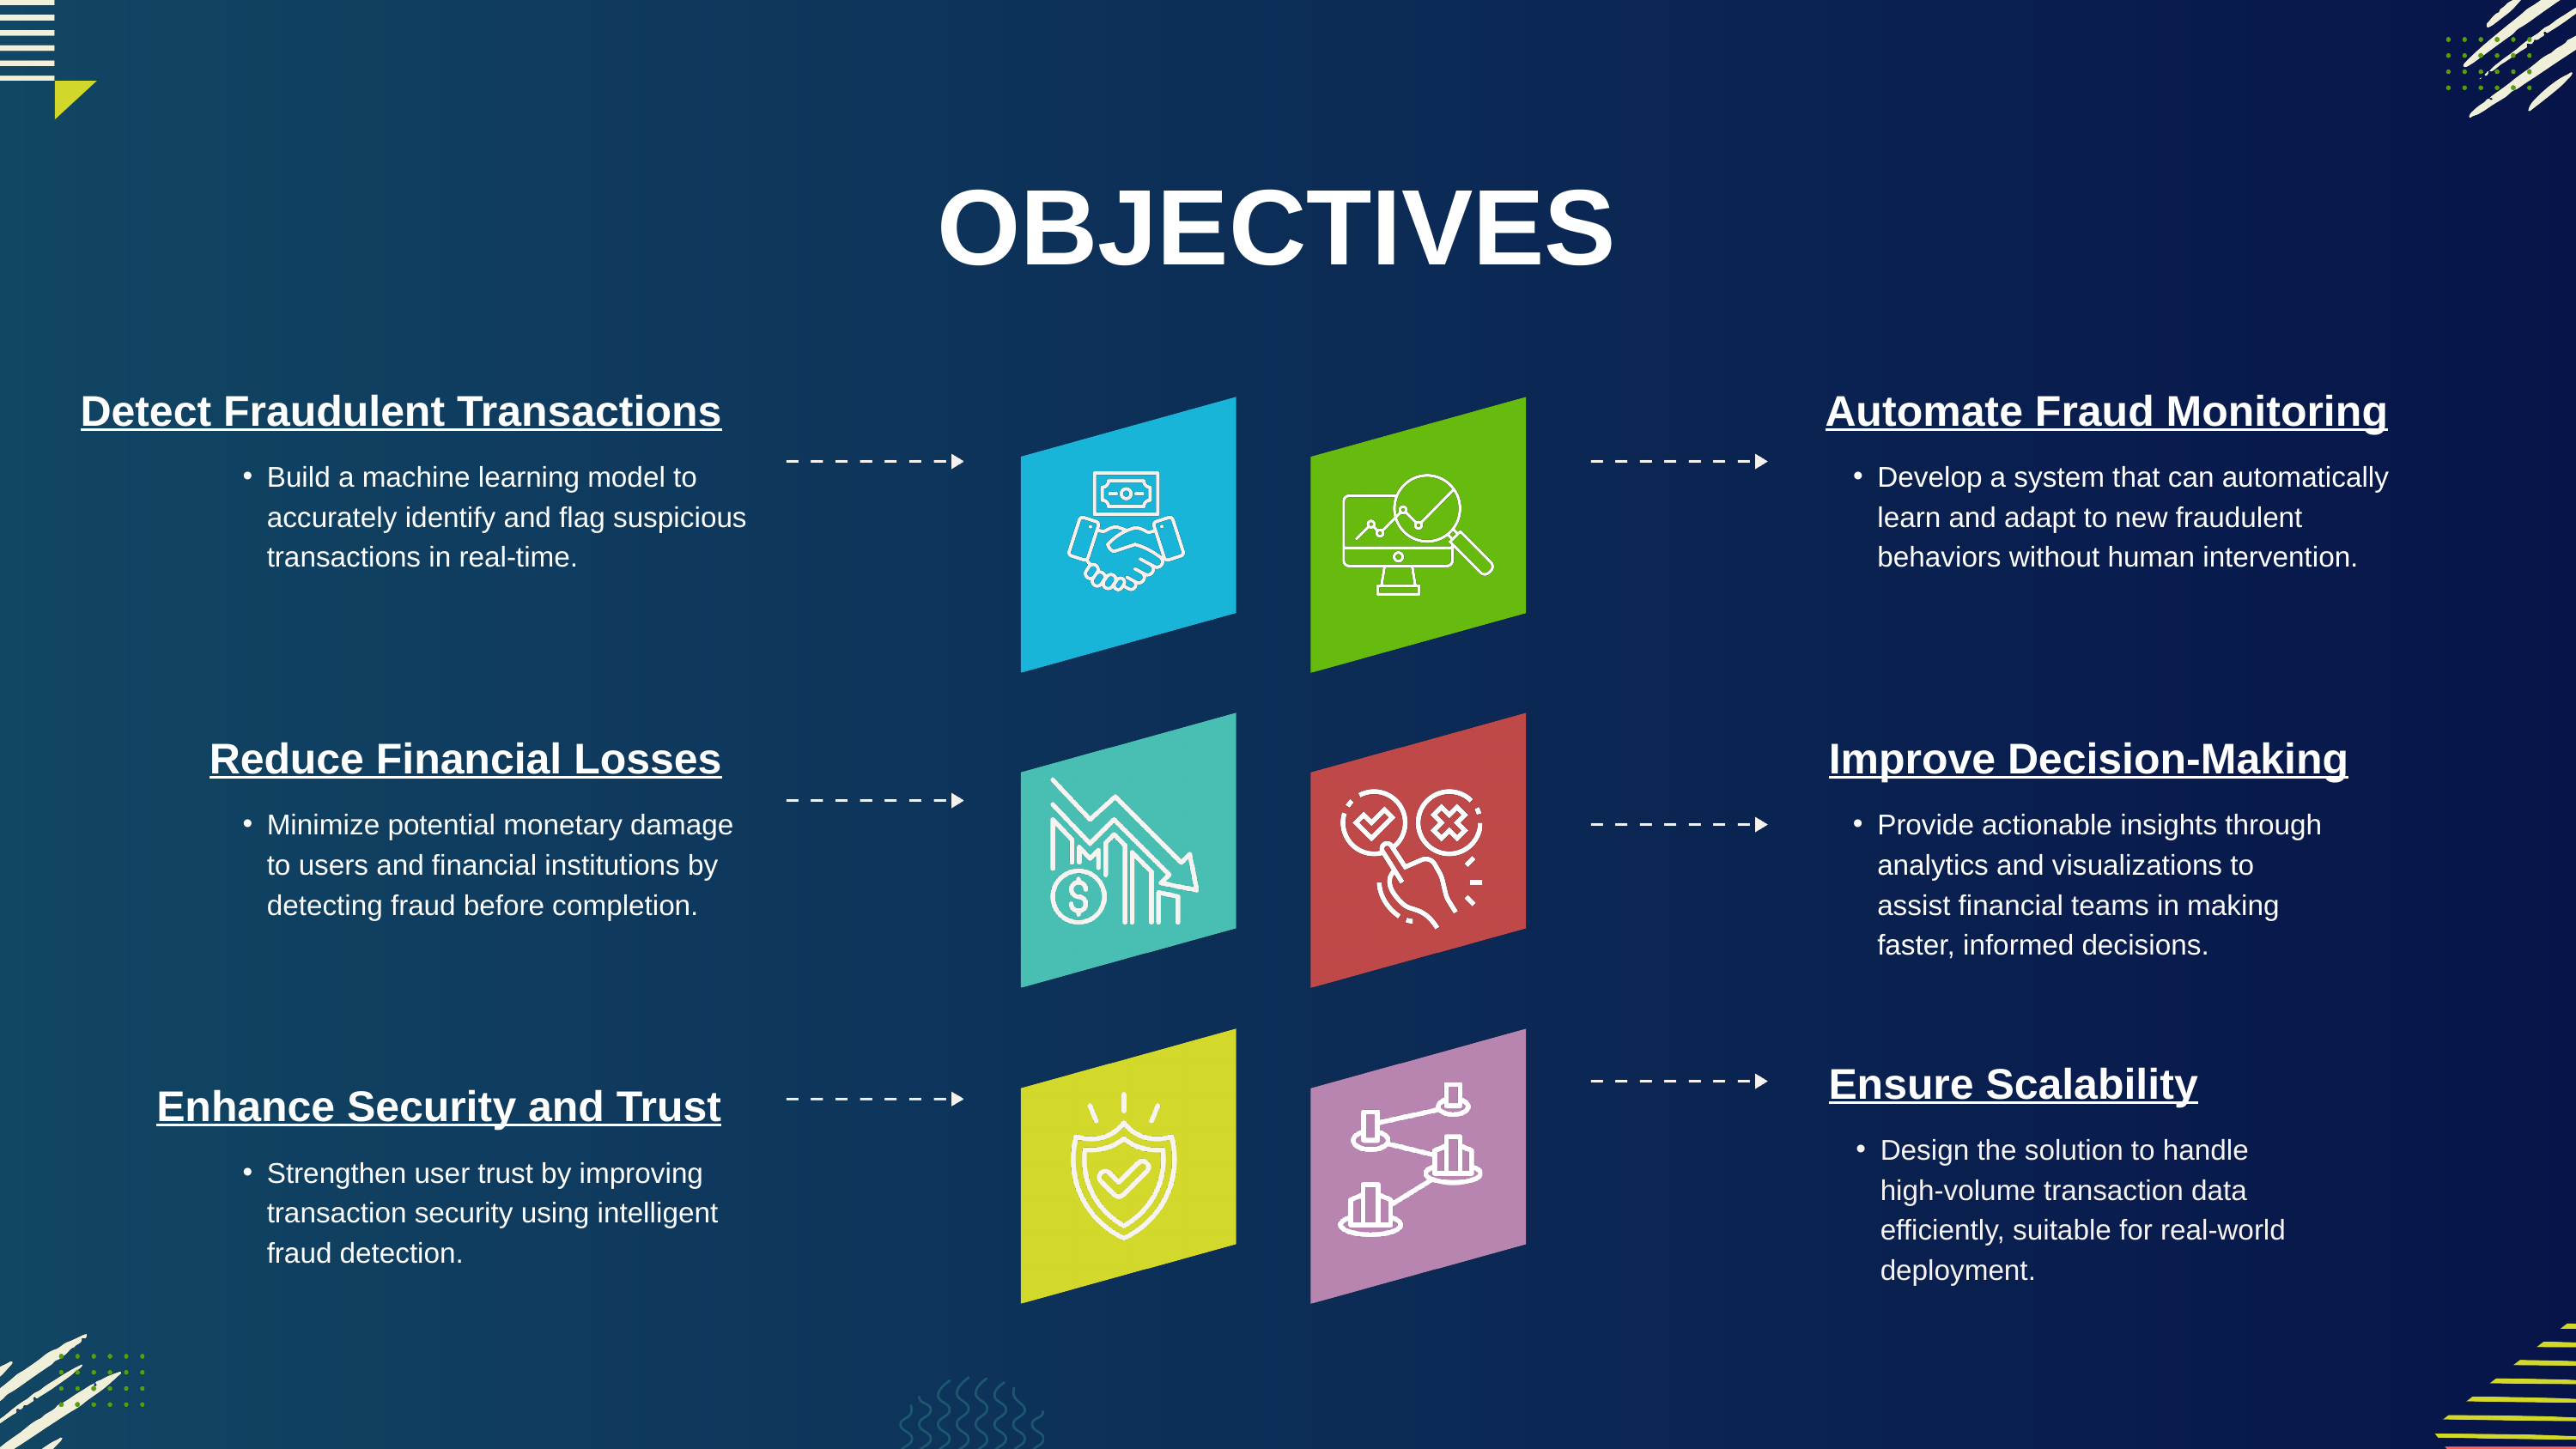

OBJECTIVES
Detect Fraudulent Transactions
Automate Fraud Monitoring

Build a machine learning model to accurately identify and flag suspicious transactions in real-time.
Develop a system that can automatically learn and adapt to new fraudulent behaviors without human intervention.

Reduce Financial Losses
Improve Decision-Making

Minimize potential monetary damage to users and financial institutions by detecting fraud before completion.
Provide actionable insights through analytics and visualizations to assist financial teams in making faster, informed decisions.

Ensure Scalability
Enhance Security and Trust

Design the solution to handle high-volume transaction data efficiently, suitable for real-world deployment.
Strengthen user trust by improving transaction security using intelligent fraud detection.